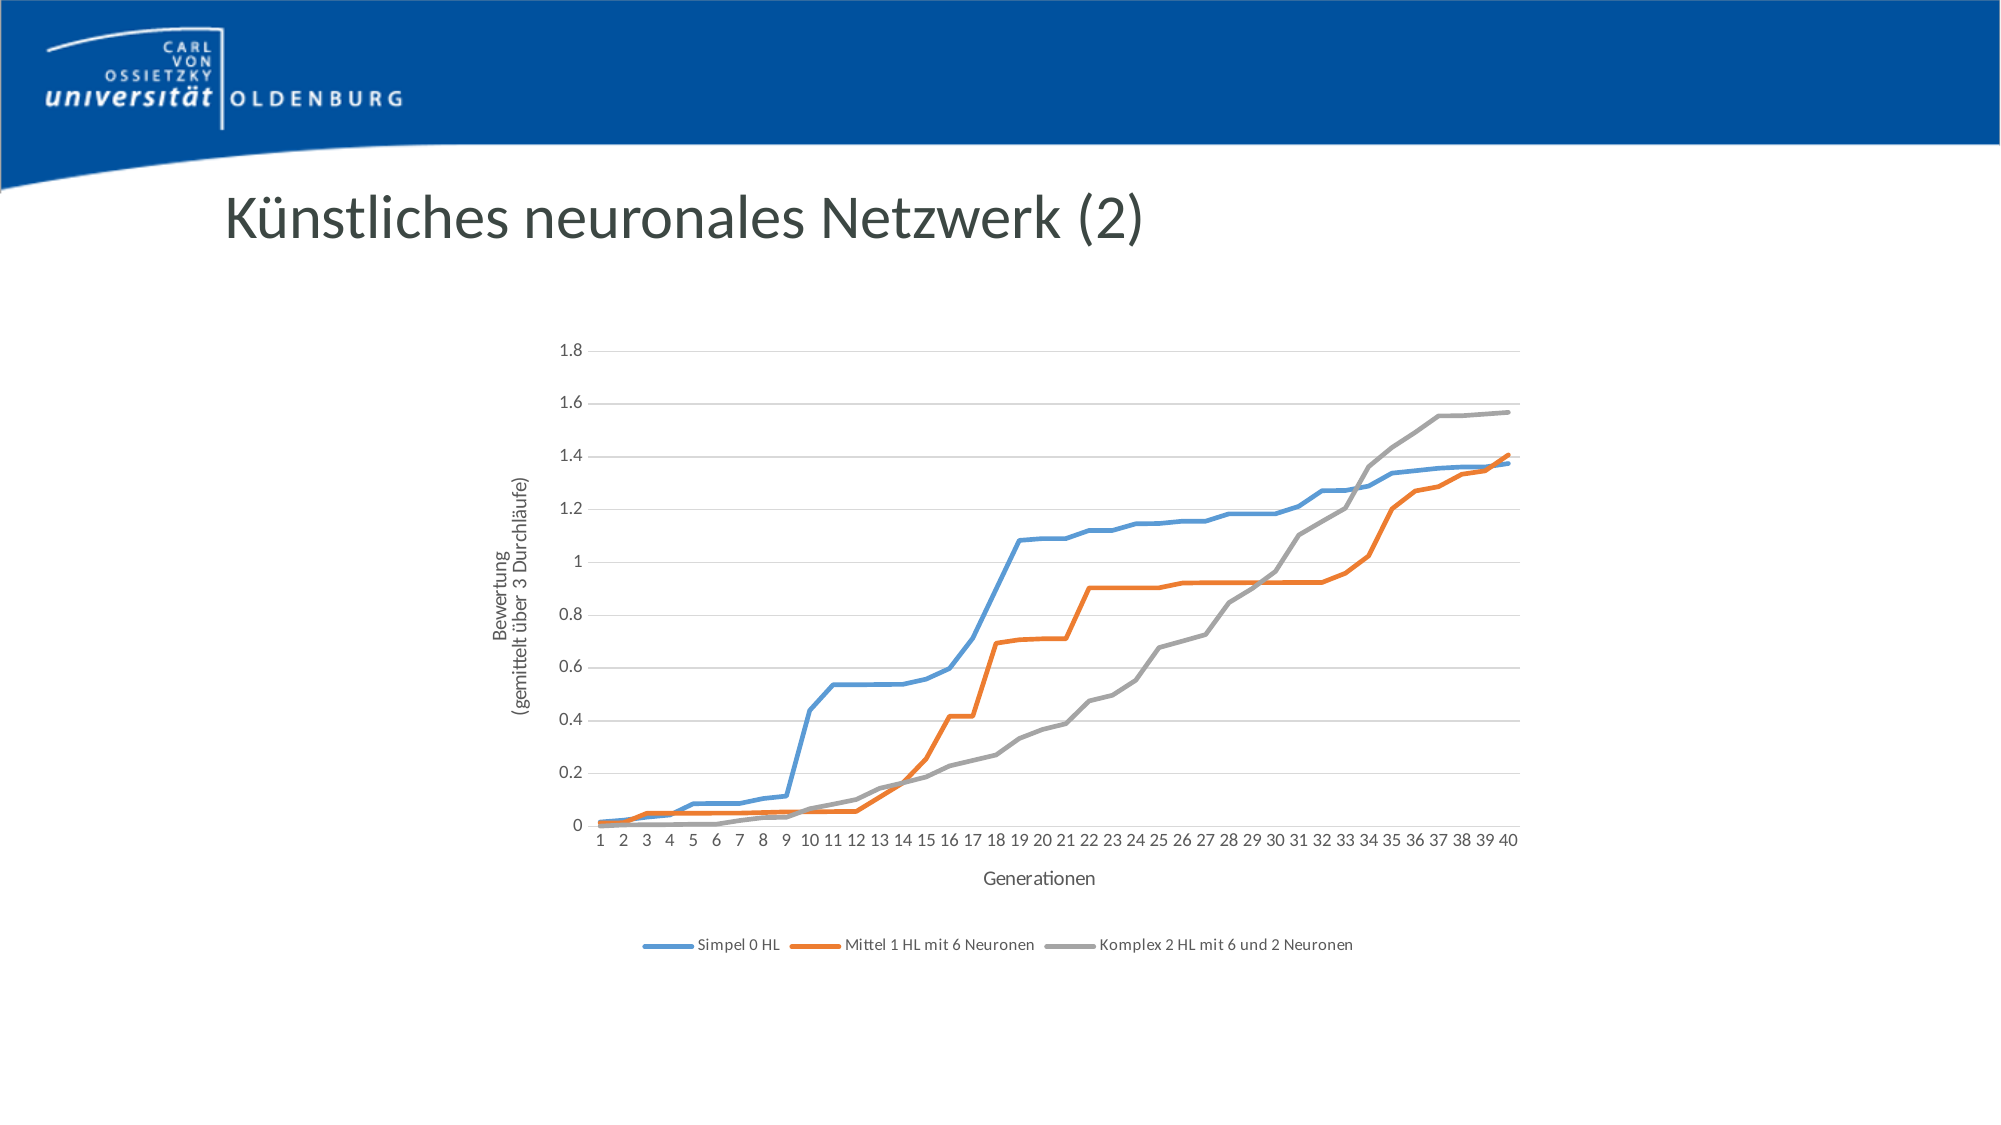

# Künstliches neuronales Netzwerk (2)

### Chart

| Category | Simpel 0 HL | Mittel 1 HL mit 6 Neuronen | Komplex 2 HL mit 6 und 2 Neuronen |
|---|---|---|---|
| 1 | 0.0162885398487493 | 0.0127981384525887 | 0.000837696335078535 |
| 2 | 0.0232693426410704 | 0.0133798720186155 | 0.00525554724507601 |
| 3 | 0.0349040139616056 | 0.0494473531122746 | 0.00597357267514332 |
| 4 | 0.0430482838859802 | 0.0494473531122746 | 0.00631264023934177 |
| 5 | 0.0855148342059338 | 0.0494473531122746 | 0.00798803290949883 |
| 6 | 0.0866783013379873 | 0.0500290866783014 | 0.00819745699326846 |
| 7 | 0.0866783013379873 | 0.0500290866783014 | 0.0219795562203938 |
| 8 | 0.105293775450844 | 0.0523560209424084 | 0.0330890052356019 |
| 9 | 0.114601512507272 | 0.0546829552065155 | 0.0343156320119669 |
| 10 | 0.439208842350201 | 0.0546829552065155 | 0.0665769134879077 |
| 11 | 0.536358347876671 | 0.055846422338569 | 0.0835203191224127 |
| 12 | 0.536358347876671 | 0.0564281559045957 | 0.101819995013712 |
| 13 | 0.537521815008724 | 0.110529377545084 | 0.143944153577662 |
| 14 | 0.538103548574751 | 0.164630599185573 | 0.164507604088756 |
| 15 | 0.557882489819662 | 0.255962769051773 | 0.187135377711294 |
| 16 | 0.59802210587551 | 0.417102966841184 | 0.228721017202693 |
| 17 | 0.713205351948808 | 0.417102966841184 | 0.249633507853403 |
| 18 | 0.898778359511346 | 0.694008144269919 | 0.27043630017452 |
| 19 | 1.08376963350785 | 0.707388016288535 | 0.332844677137871 |
| 20 | 1.09075043630017 | 0.710878417684695 | 0.367210172026926 |
| 21 | 1.09075043630017 | 0.710878417684695 | 0.388810770381451 |
| 22 | 1.12158231529959 | 0.904013961605583 | 0.475213163799552 |
| 23 | 1.12158231529959 | 0.904013961605583 | 0.496813762154077 |
| 24 | 1.14659685863874 | 0.904013961605583 | 0.5535976065819 |
| 25 | 1.1477603257708 | 0.904013961605583 | 0.677417102966841 |
| 26 | 1.1564863292612 | 0.922047702152413 | 0.701899775617053 |
| 27 | 1.1564863292612 | 0.923211169284466 | 0.726701570680628 |
| 28 | 1.18440954043049 | 0.923211169284466 | 0.8478184991274 |
| 29 | 1.18440954043049 | 0.923792902850493 | 0.901431064572426 |
| 30 | 1.18440954043049 | 0.923792902850493 | 0.966342557965597 |
| 31 | 1.2129144851658 | 0.92437463641652 | 1.10421341311394 |
| 32 | 1.27225130890053 | 0.92437463641652 | 1.15557217651459 |
| 33 | 1.27283304246655 | 0.959278650378126 | 1.20602343555224 |
| 34 | 1.28970331588133 | 1.02501454333915 | 1.36333084018948 |
| 35 | 1.33856893542758 | 1.20302501454334 | 1.4356918474196 |
| 36 | 1.34787667248401 | 1.27108784176847 | 1.49333333333334 |
| 37 | 1.35718440954044 | 1.28737638161722 | 1.55555555555556 |
| 38 | 1.36183827806865 | 1.33449680046538 | 1.55613728912159 |
| 39 | 1.36183827806865 | 1.34729493891797 | 1.56253635834788 |
| 40 | 1.37521815008727 | 1.40779522978476 | 1.56893542757418 |

Bachelorarbeit von Eike Stein - Gutachter: Dr. Marco Grawunder, Cornelius Ludmann
22